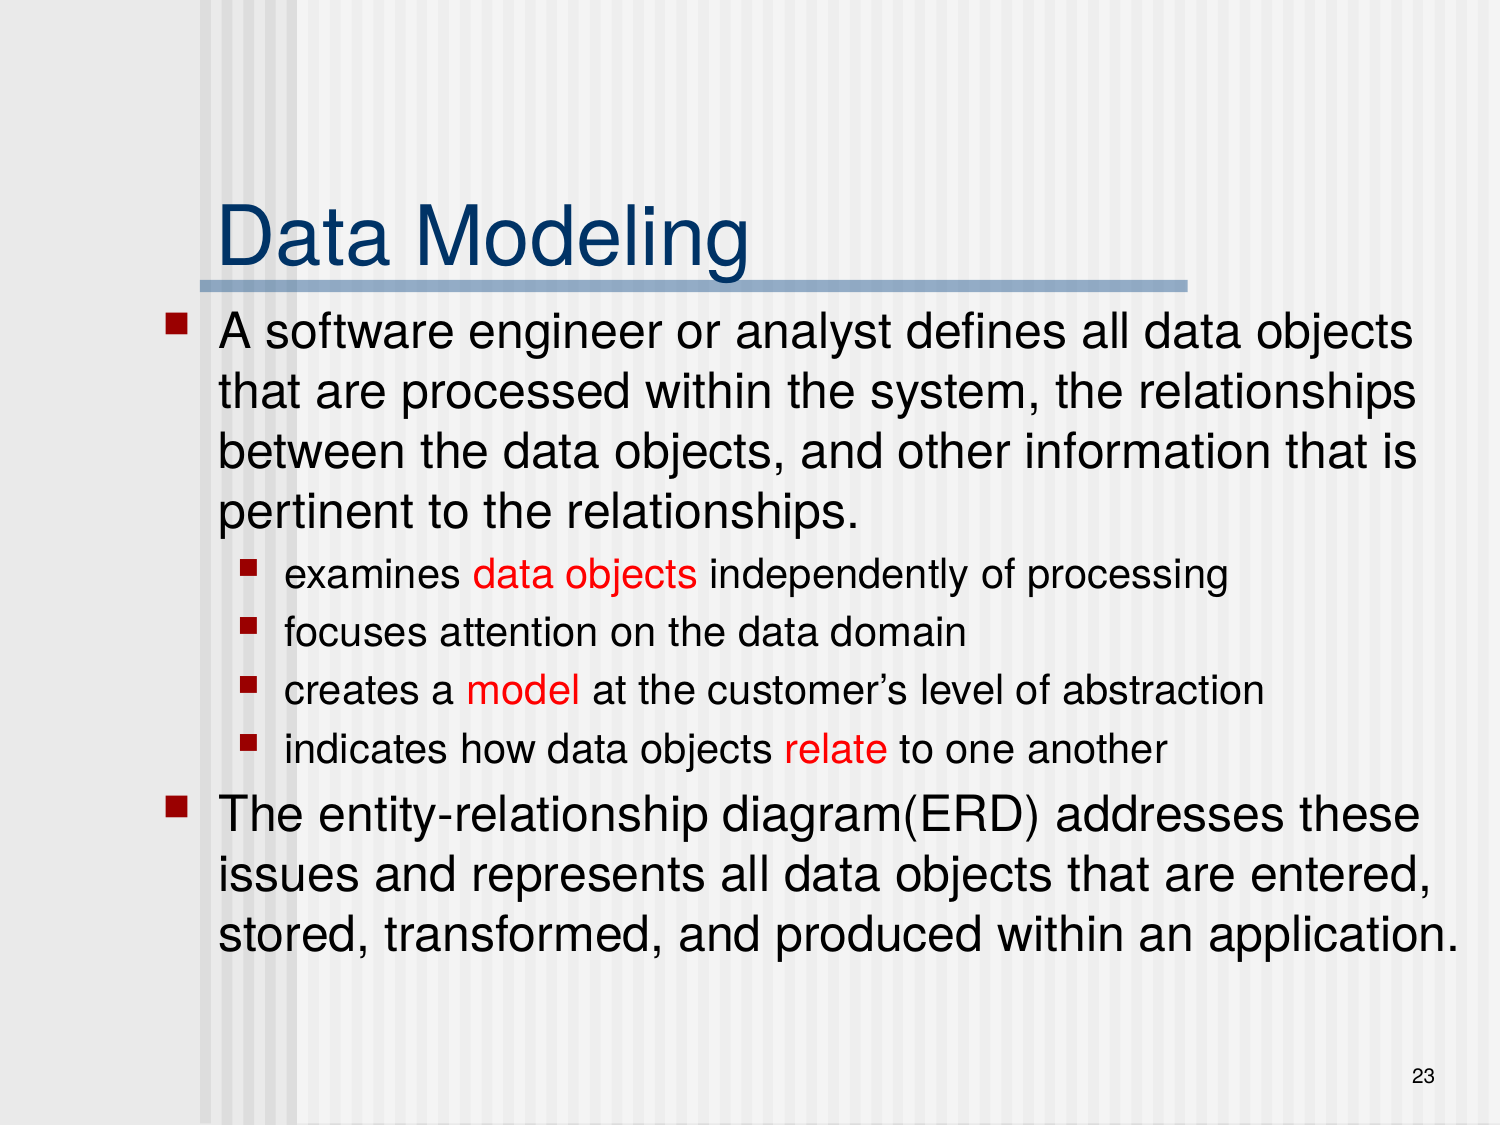

# Data Modeling
A software engineer or analyst defines all data objects that are processed within the system, the relationships between the data objects, and other information that is pertinent to the relationships.
examines data objects independently of processing
focuses attention on the data domain
creates a model at the customer’s level of abstraction
indicates how data objects relate to one another
The entity-relationship diagram(ERD) addresses these issues and represents all data objects that are entered, stored, transformed, and produced within an application.
23